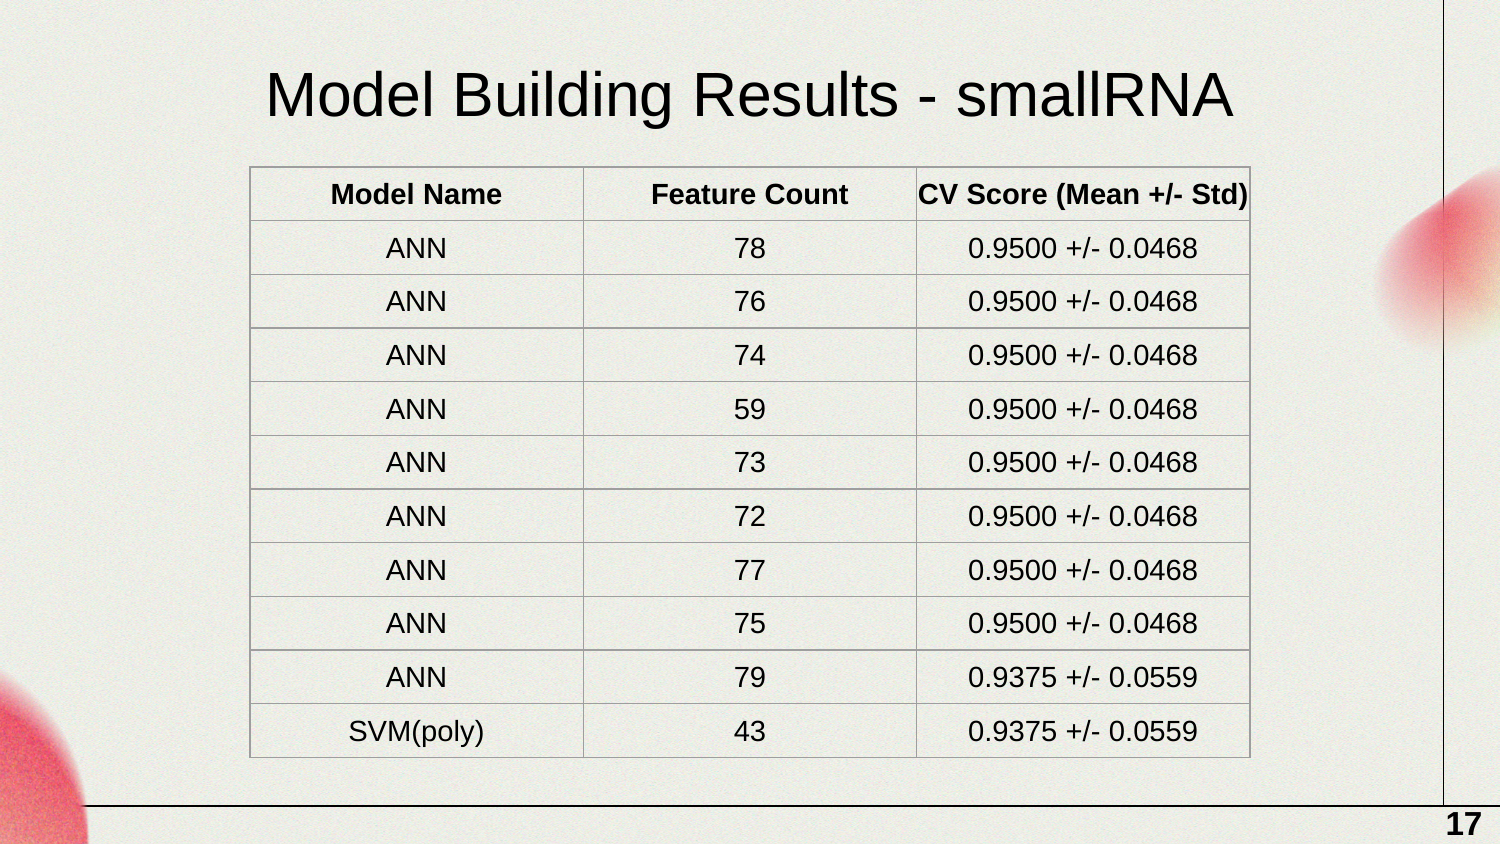

# Model Building Results - smallRNA
| Model Name | Feature Count | CV Score (Mean +/- Std) |
| --- | --- | --- |
| ANN | 78 | 0.9500 +/- 0.0468 |
| ANN | 76 | 0.9500 +/- 0.0468 |
| ANN | 74 | 0.9500 +/- 0.0468 |
| ANN | 59 | 0.9500 +/- 0.0468 |
| ANN | 73 | 0.9500 +/- 0.0468 |
| ANN | 72 | 0.9500 +/- 0.0468 |
| ANN | 77 | 0.9500 +/- 0.0468 |
| ANN | 75 | 0.9500 +/- 0.0468 |
| ANN | 79 | 0.9375 +/- 0.0559 |
| SVM(poly) | 43 | 0.9375 +/- 0.0559 |
17